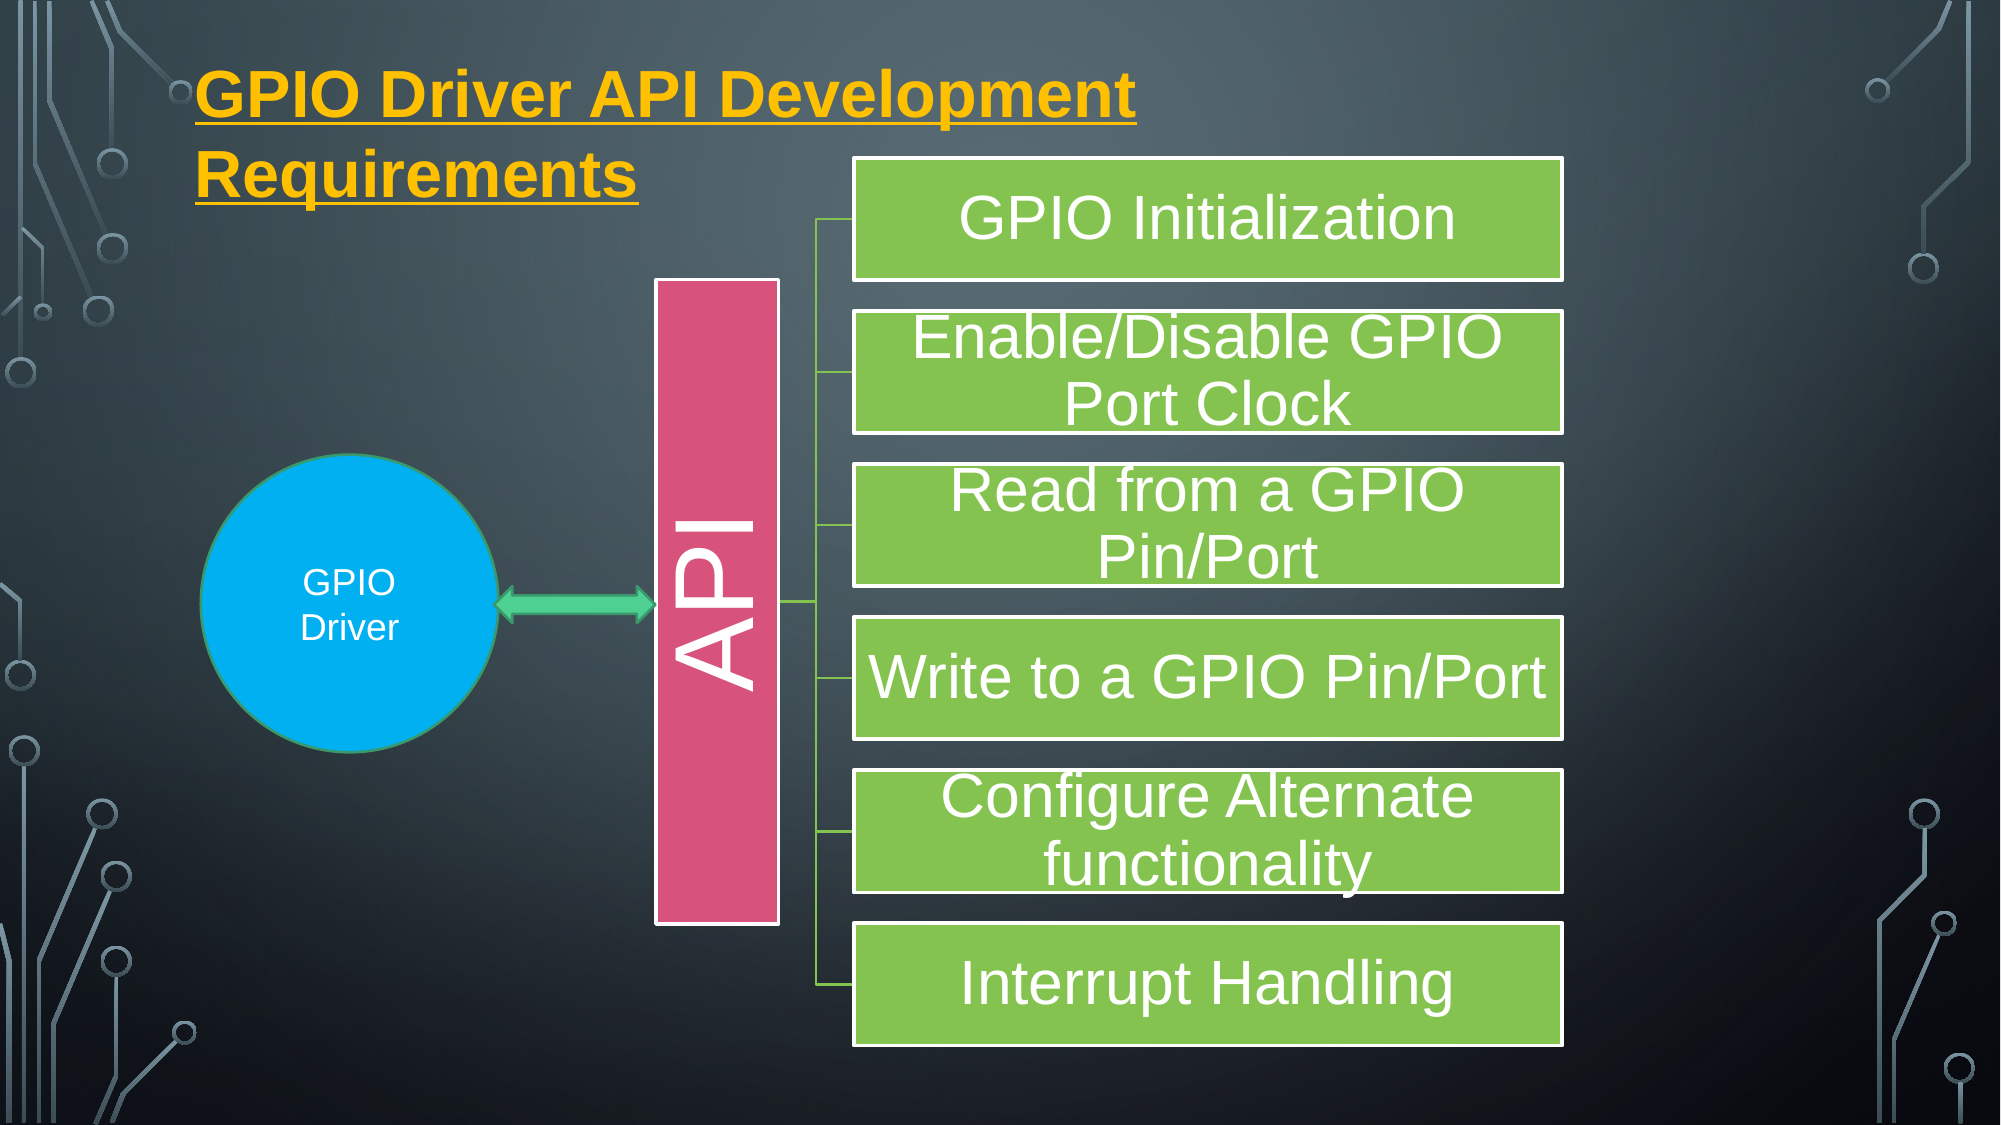

GPIO Driver API Development Requirements

API
GPIO Initialization
Enable/Disable GPIO Port Clock
Read from a GPIO Pin/Port
Write to a GPIO Pin/Port
Configure Alternate functionality
Interrupt Handling
GPIO Driver